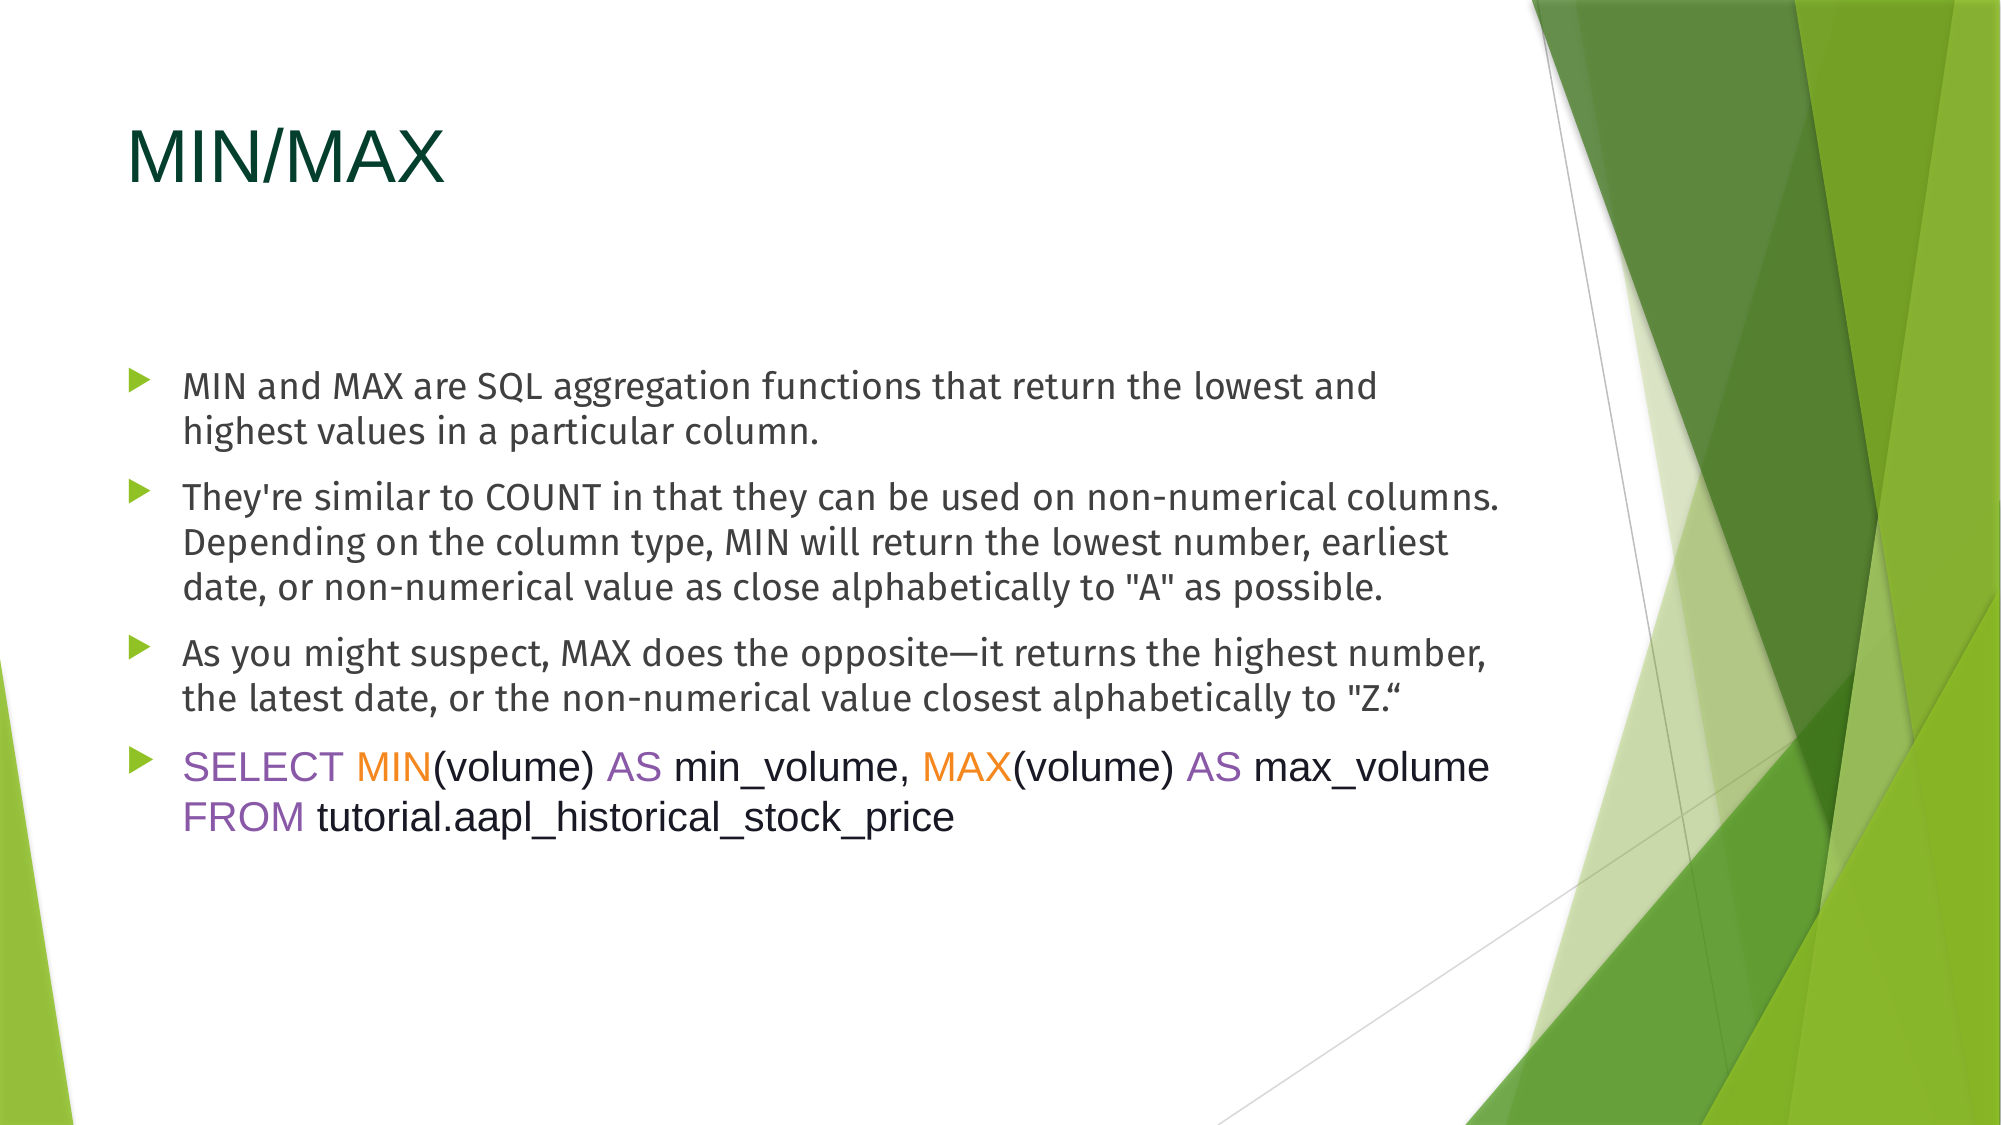

# MIN/MAX
MIN and MAX are SQL aggregation functions that return the lowest and highest values in a particular column.
They're similar to COUNT in that they can be used on non-numerical columns. Depending on the column type, MIN will return the lowest number, earliest date, or non-numerical value as close alphabetically to "A" as possible.
As you might suspect, MAX does the opposite—it returns the highest number, the latest date, or the non-numerical value closest alphabetically to "Z.“
SELECT MIN(volume) AS min_volume, MAX(volume) AS max_volume FROM tutorial.aapl_historical_stock_price